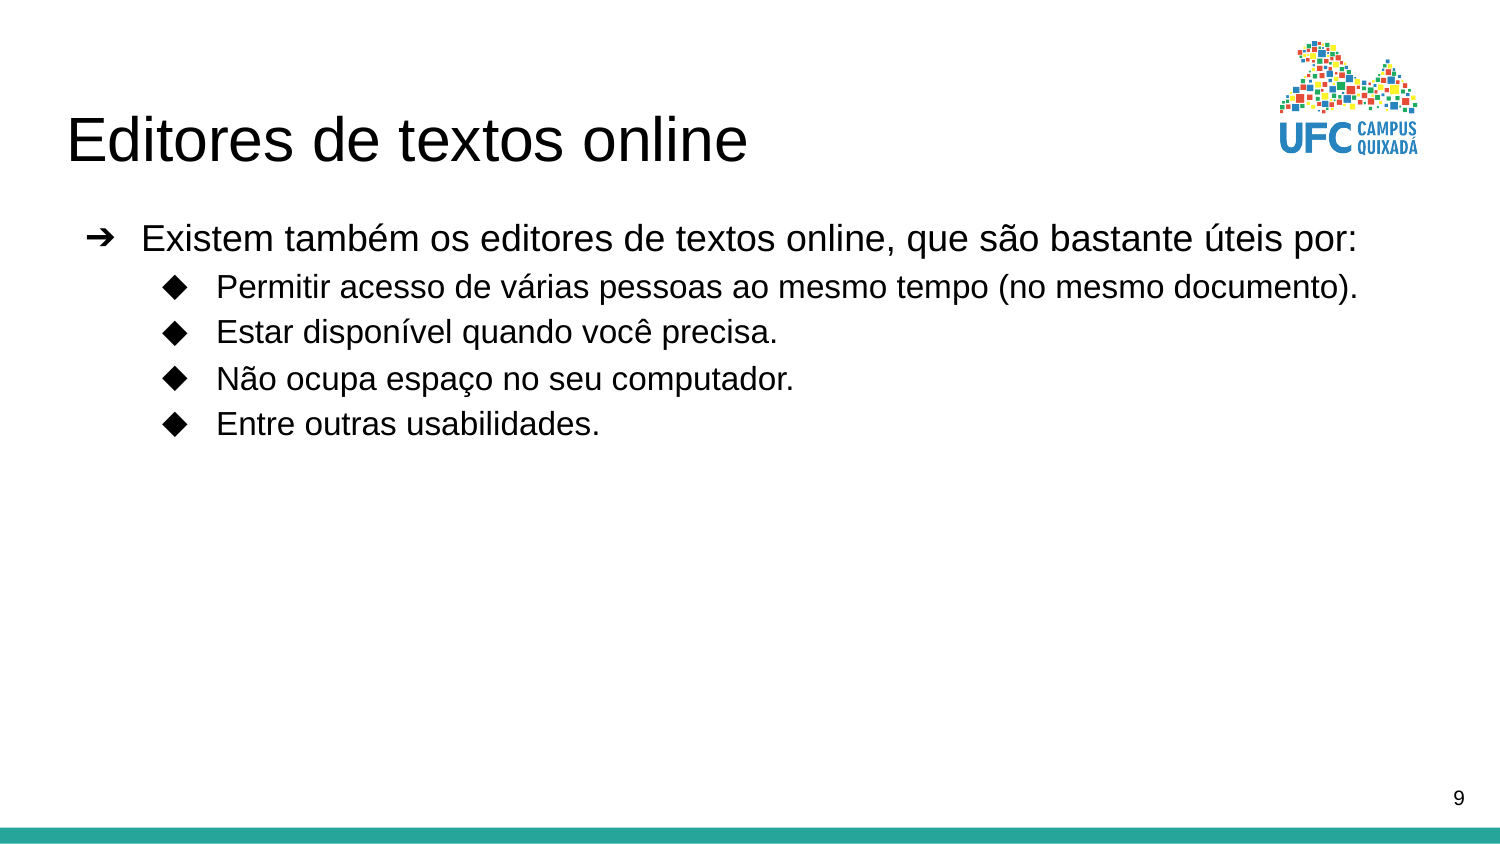

# Editores de textos online

Existem também os editores de textos online, que são bastante úteis por:
Permitir acesso de várias pessoas ao mesmo tempo (no mesmo documento).
Estar disponível quando você precisa.
Não ocupa espaço no seu computador.
Entre outras usabilidades.
9